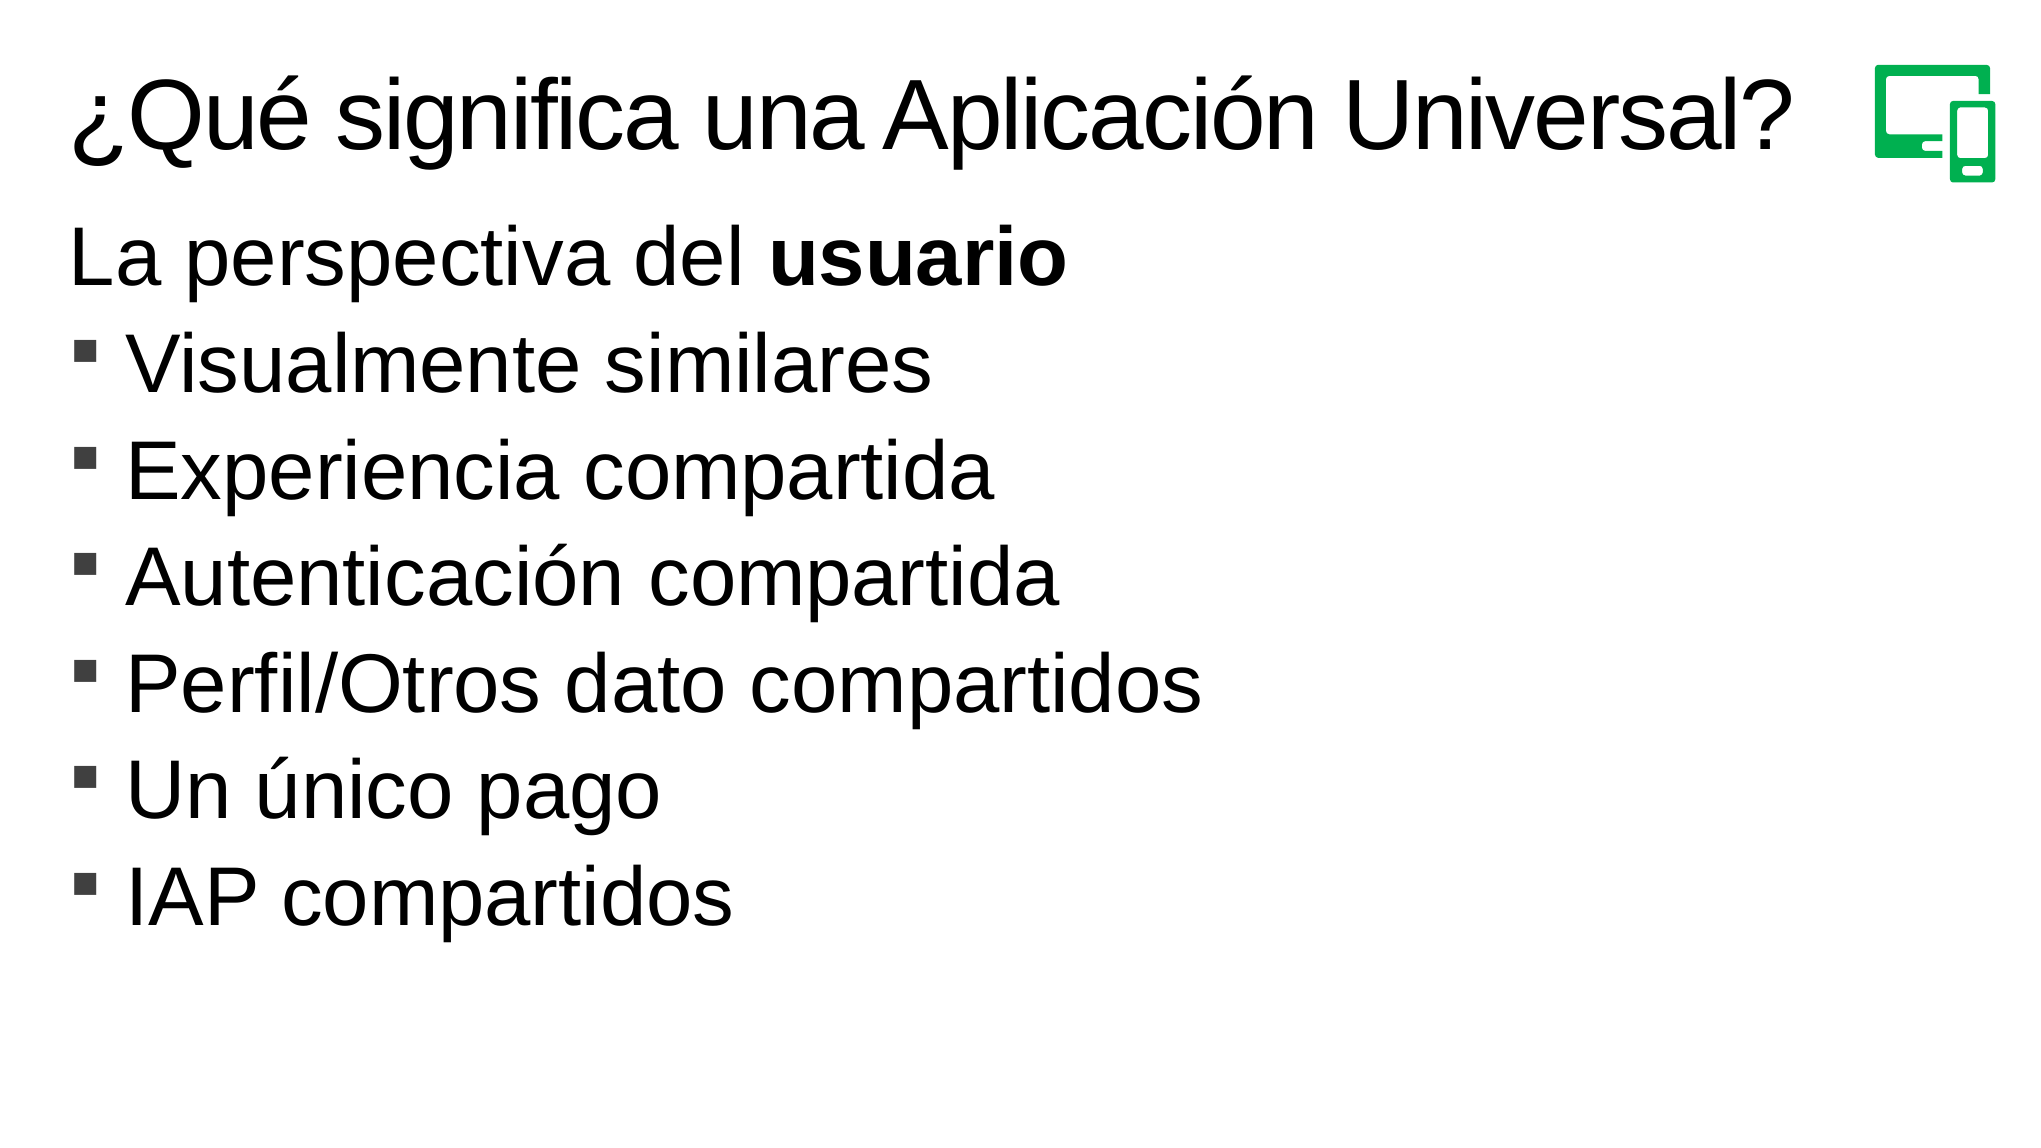

# ¿Qué significa una Aplicación Universal?

La perspectiva del usuario
Visualmente similares
Experiencia compartida
Autenticación compartida
Perfil/Otros dato compartidos
Un único pago
IAP compartidos